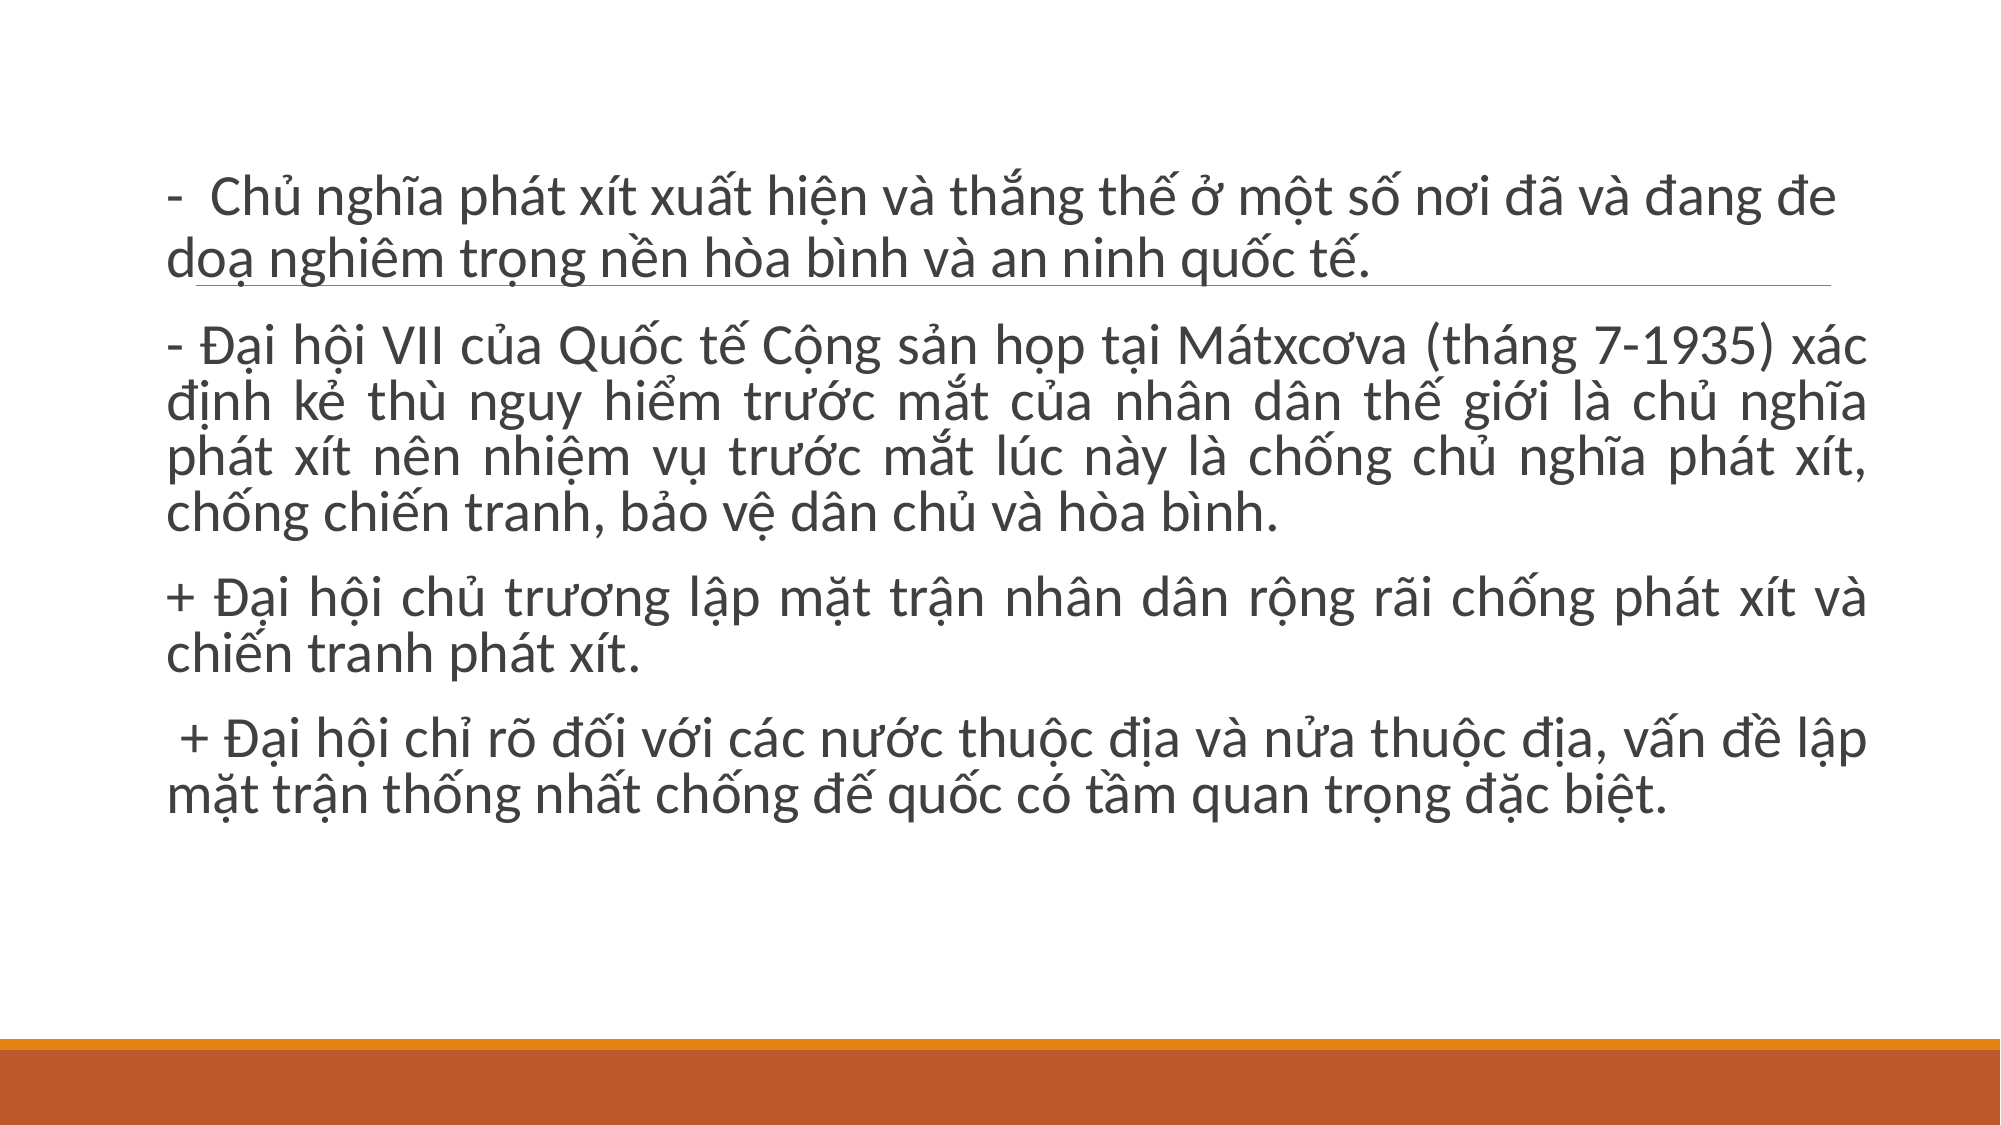

-  Chủ nghĩa phát xít xuất hiện và thắng thế ở một số nơi đã và đang đe doạ nghiêm trọng nền hòa bình và an ninh quốc tế.
- Đại hội VII của Quốc tế Cộng sản họp tại Mátxcơva (tháng 7-1935) xác định kẻ thù nguy hiểm trước mắt của nhân dân thế giới là chủ nghĩa phát xít nên nhiệm vụ trước mắt lúc này là chống chủ nghĩa phát xít, chống chiến tranh, bảo vệ dân chủ và hòa bình.
+ Đại hội chủ trương lập mặt trận nhân dân rộng rãi chống phát xít và chiến tranh phát xít.
 + Đại hội chỉ rõ đối với các nước thuộc địa và nửa thuộc địa, vấn đề lập mặt trận thống nhất chống đế quốc có tầm quan trọng đặc biệt.